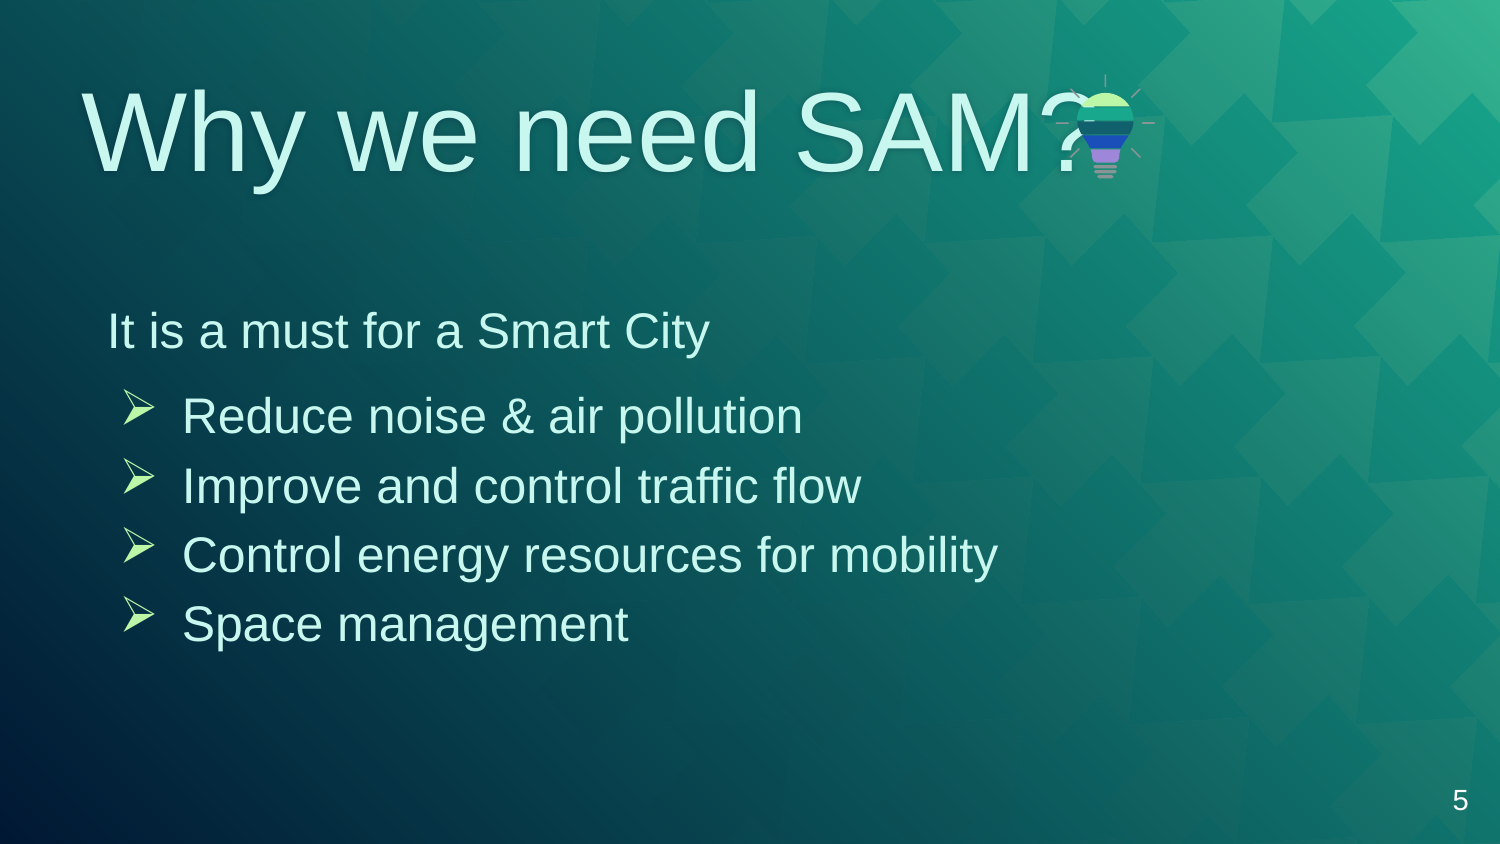

# Why we need SAM?

It is a must for a Smart City
Reduce noise & air pollution
Improve and control traffic flow
Control energy resources for mobility
Space management

5